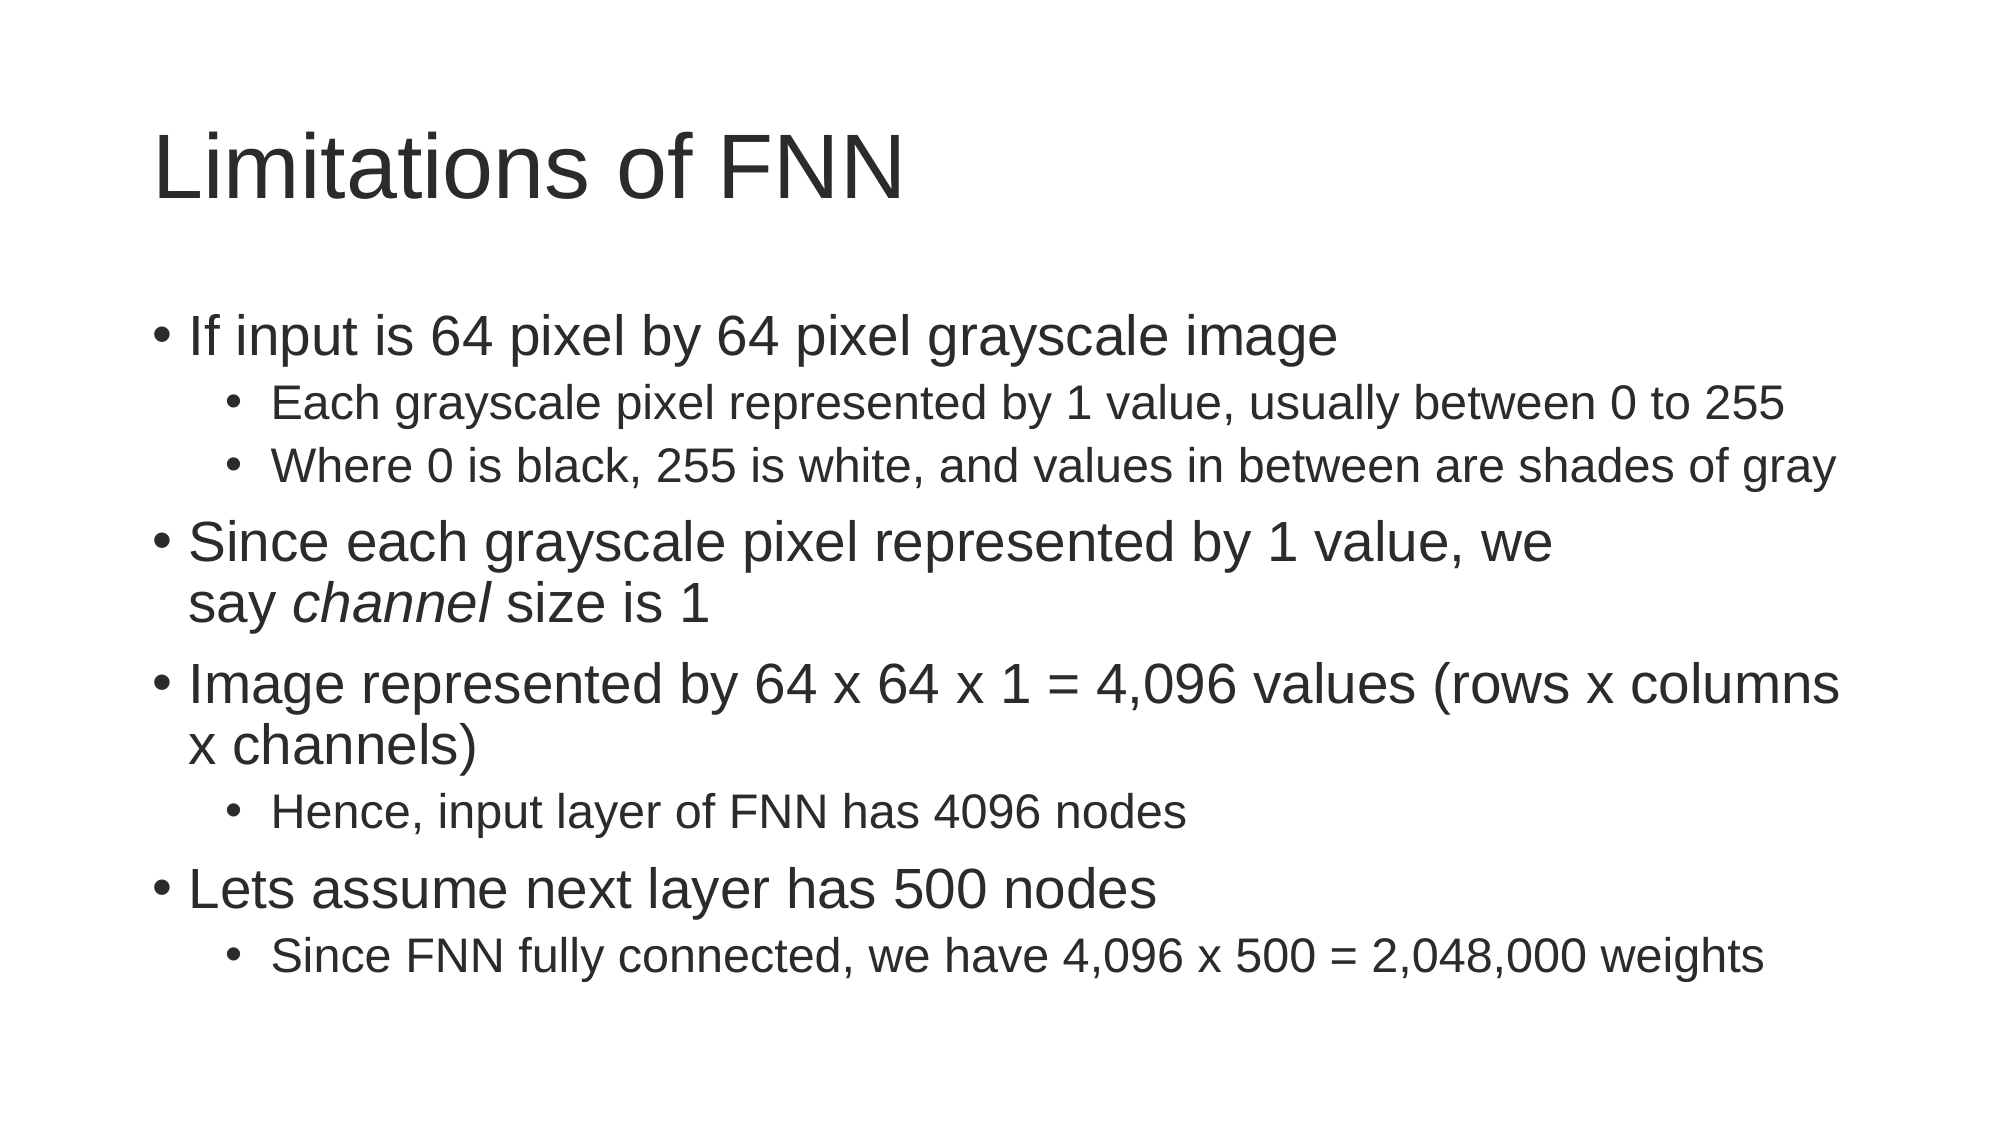

# Limitations of FNN
If input is 64 pixel by 64 pixel grayscale image
Each grayscale pixel represented by 1 value, usually between 0 to 255
Where 0 is black, 255 is white, and values in between are shades of gray
Since each grayscale pixel represented by 1 value, we say channel size is 1
Image represented by 64 x 64 x 1 = 4,096 values (rows x columns x channels)
Hence, input layer of FNN has 4096 nodes
Lets assume next layer has 500 nodes
Since FNN fully connected, we have 4,096 x 500 = 2,048,000 weights